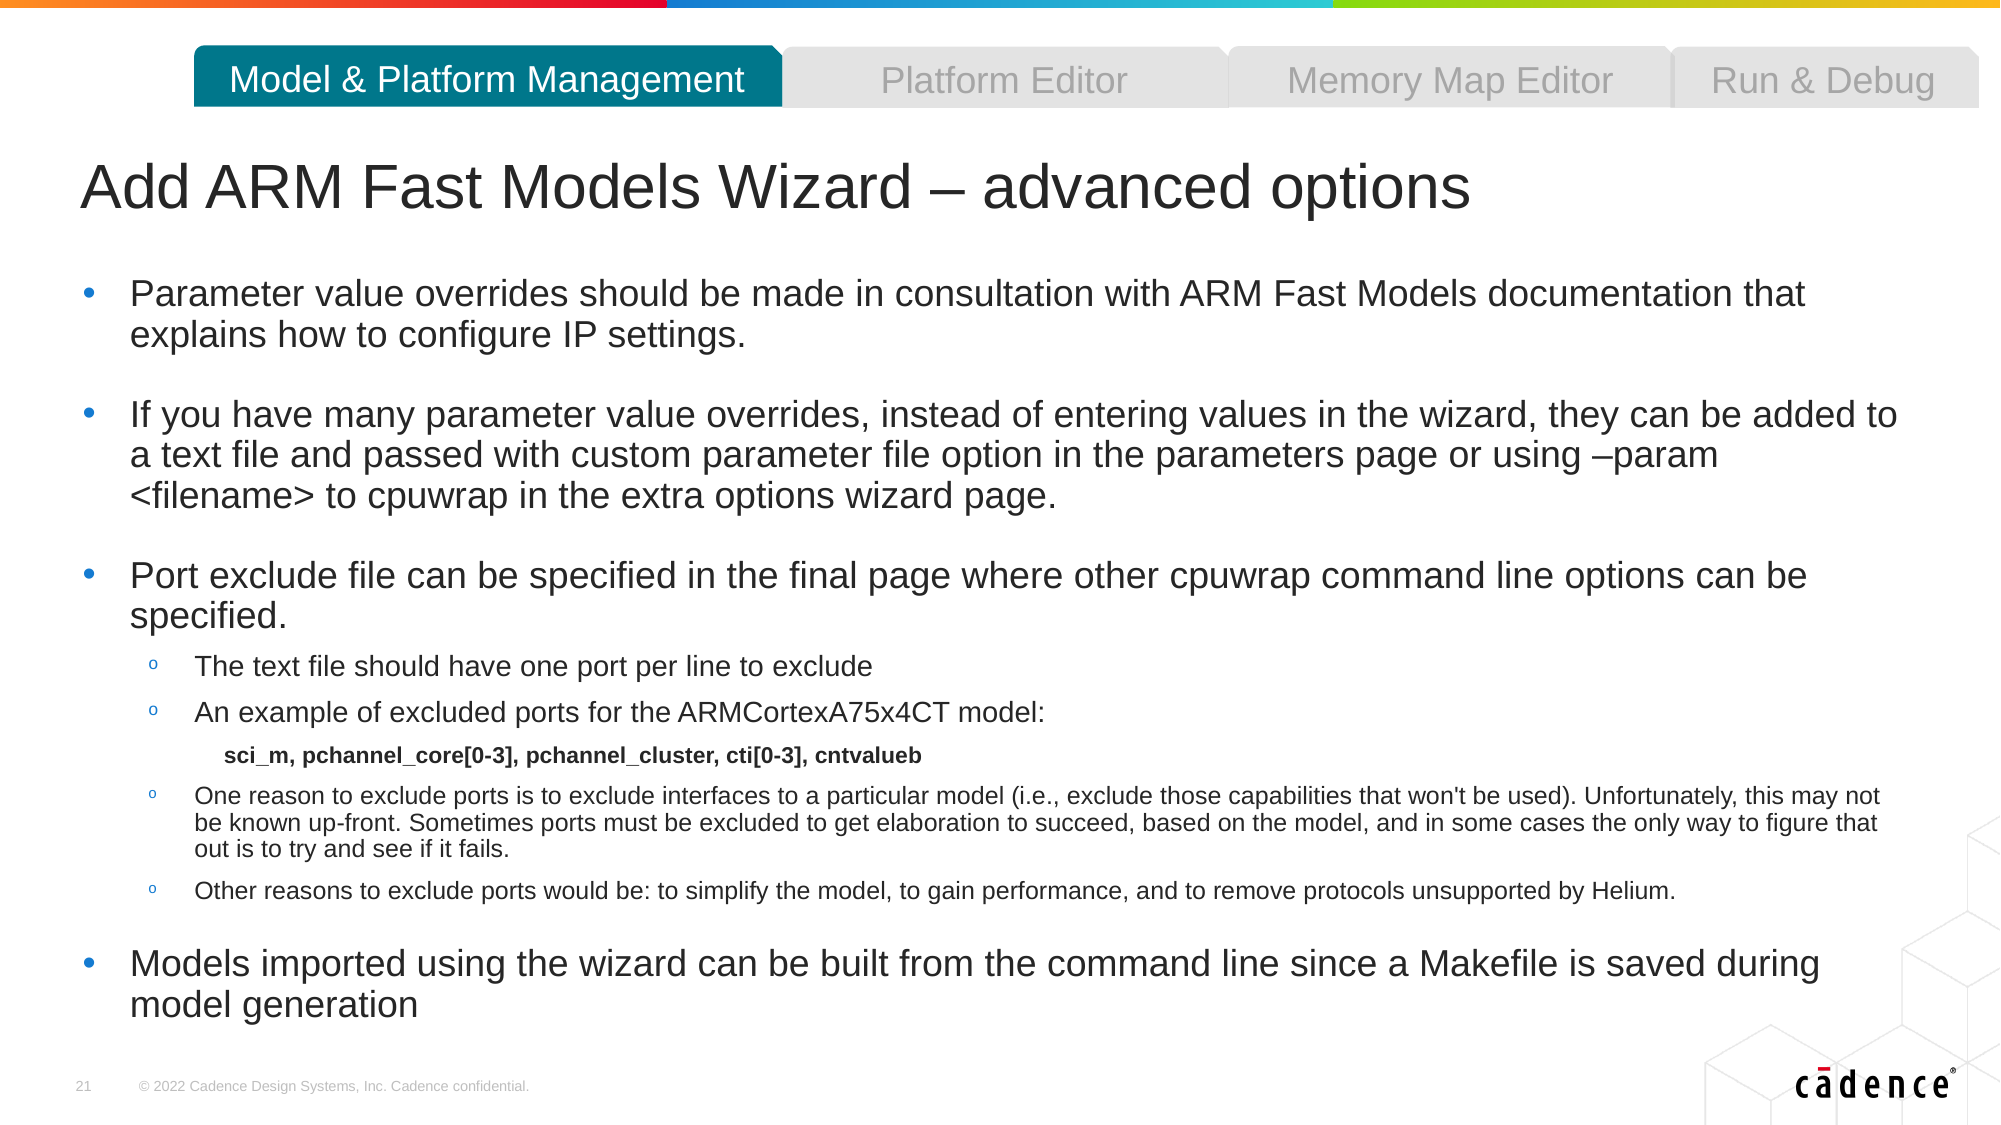

Model & Platform Management
Memory Map Editor
Platform Editor
Run & Debug
# Add ARM Fast Models Wizard – advanced options
Parameter value overrides should be made in consultation with ARM Fast Models documentation that explains how to configure IP settings.
If you have many parameter value overrides, instead of entering values in the wizard, they can be added to a text file and passed with custom parameter file option in the parameters page or using –param <filename> to cpuwrap in the extra options wizard page.
Port exclude file can be specified in the final page where other cpuwrap command line options can be specified.
The text file should have one port per line to exclude
An example of excluded ports for the ARMCortexA75x4CT model:
sci_m, pchannel_core[0-3], pchannel_cluster, cti[0-3], cntvalueb
One reason to exclude ports is to exclude interfaces to a particular model (i.e., exclude those capabilities that won't be used). Unfortunately, this may not be known up-front. Sometimes ports must be excluded to get elaboration to succeed, based on the model, and in some cases the only way to figure that out is to try and see if it fails.
Other reasons to exclude ports would be: to simplify the model, to gain performance, and to remove protocols unsupported by Helium.
Models imported using the wizard can be built from the command line since a Makefile is saved during model generation